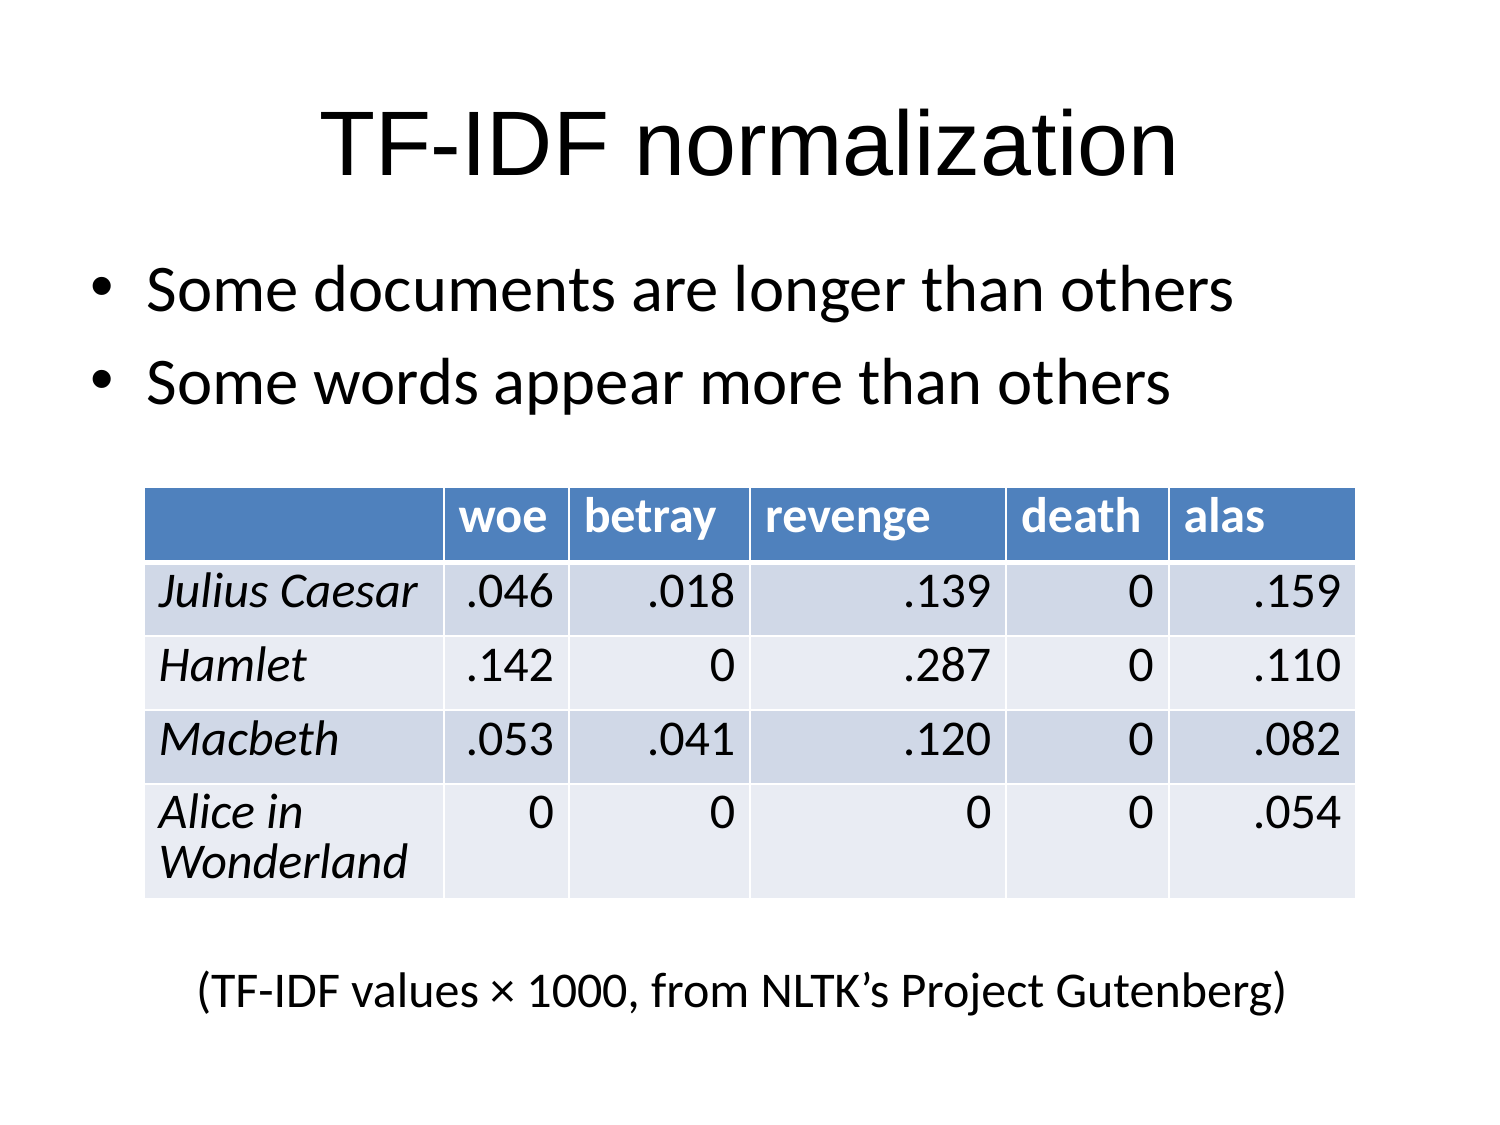

# TF-IDF normalization
Some documents are longer than others
Some words appear more than others
|  | woe | betray | revenge | death | alas |
| --- | --- | --- | --- | --- | --- |
| Julius Caesar | .046 | .018 | .139 | 0 | .159 |
| Hamlet | .142 | 0 | .287 | 0 | .110 |
| Macbeth | .053 | .041 | .120 | 0 | .082 |
| Alice in Wonderland | 0 | 0 | 0 | 0 | .054 |
(TF-IDF values × 1000, from NLTK’s Project Gutenberg)